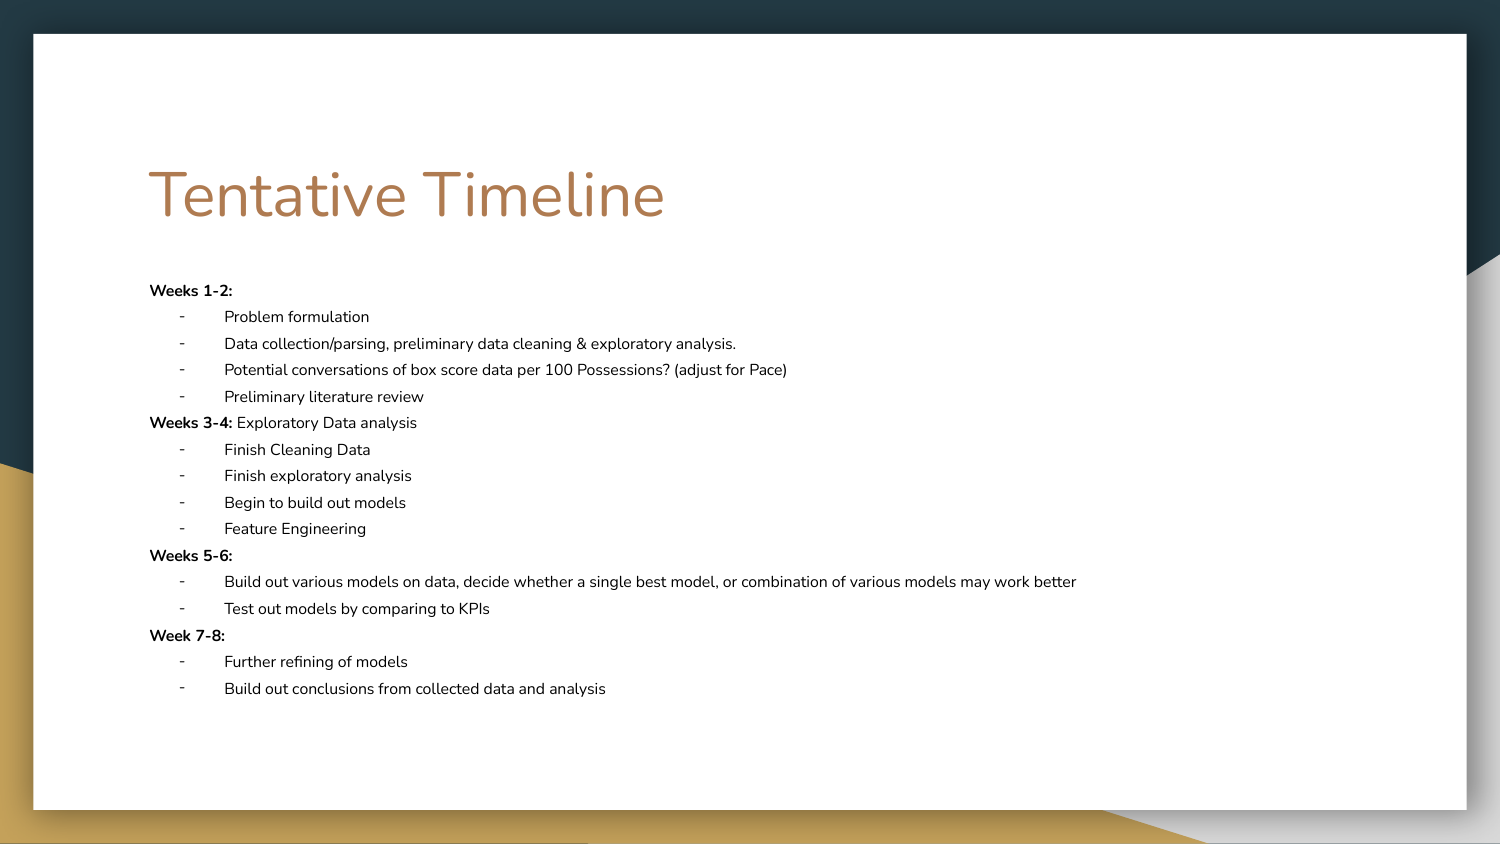

# Tentative Timeline
Weeks 1-2:
Problem formulation
Data collection/parsing, preliminary data cleaning & exploratory analysis.
Potential conversations of box score data per 100 Possessions? (adjust for Pace)
Preliminary literature review
Weeks 3-4: Exploratory Data analysis
Finish Cleaning Data
Finish exploratory analysis
Begin to build out models
Feature Engineering
Weeks 5-6:
Build out various models on data, decide whether a single best model, or combination of various models may work better
Test out models by comparing to KPIs
Week 7-8:
Further refining of models
Build out conclusions from collected data and analysis